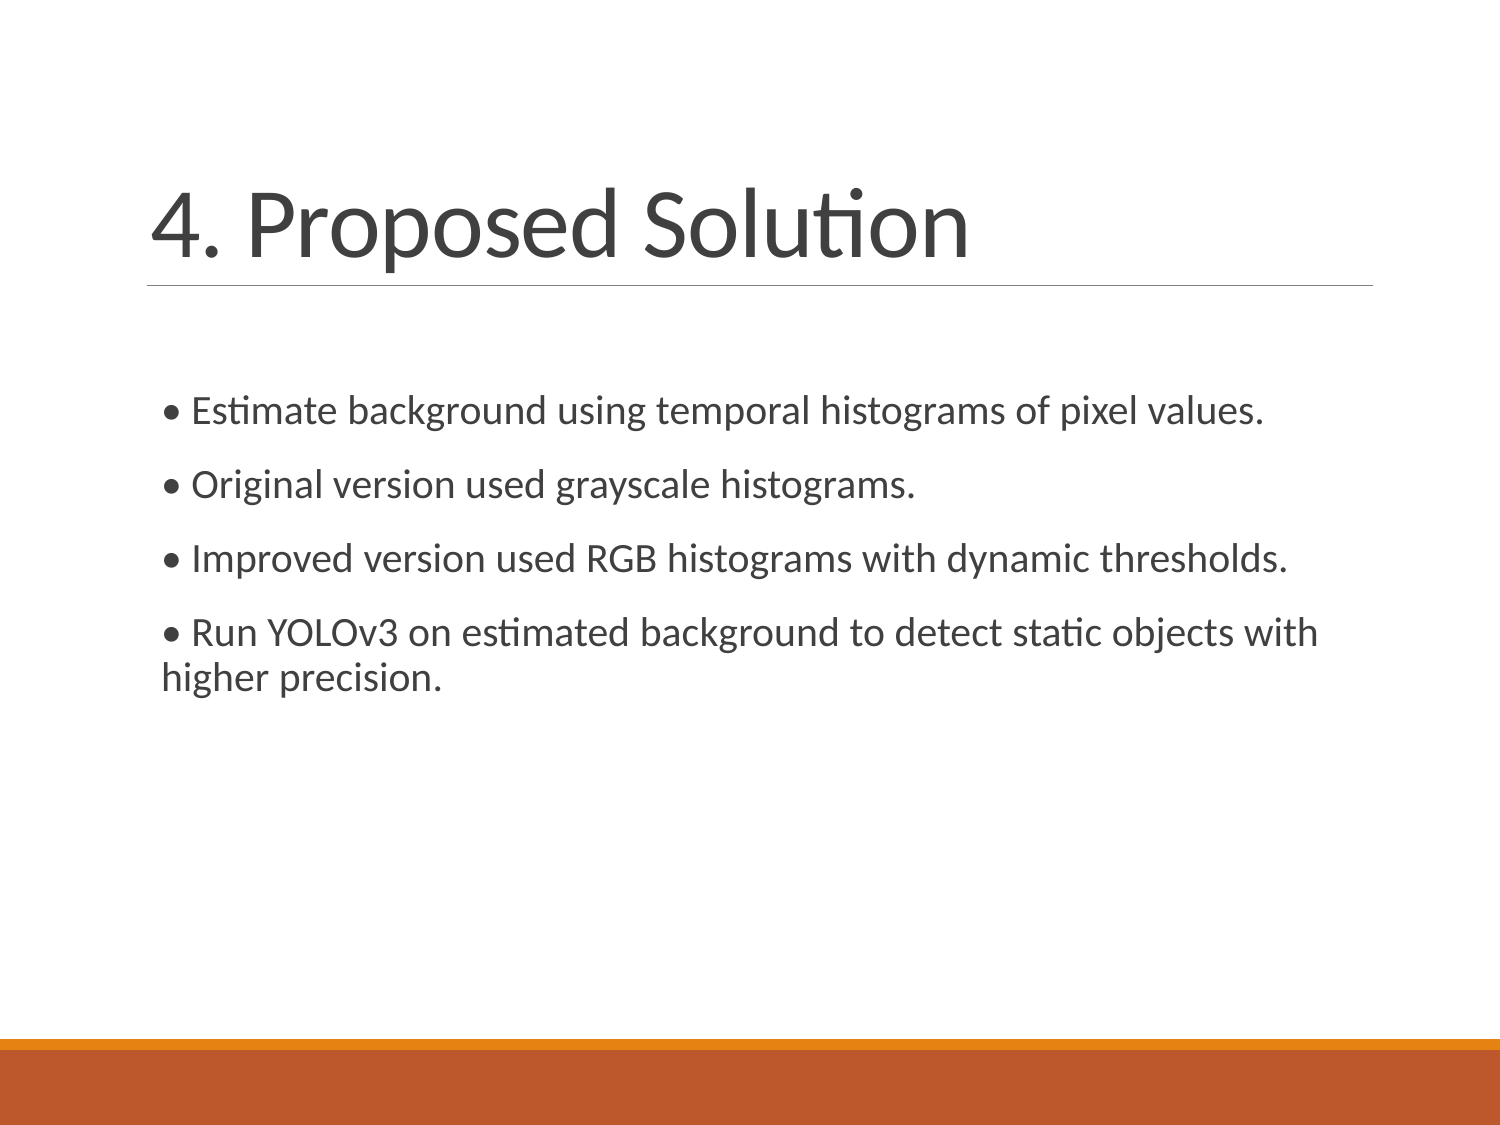

# 4. Proposed Solution
• Estimate background using temporal histograms of pixel values.
• Original version used grayscale histograms.
• Improved version used RGB histograms with dynamic thresholds.
• Run YOLOv3 on estimated background to detect static objects with higher precision.